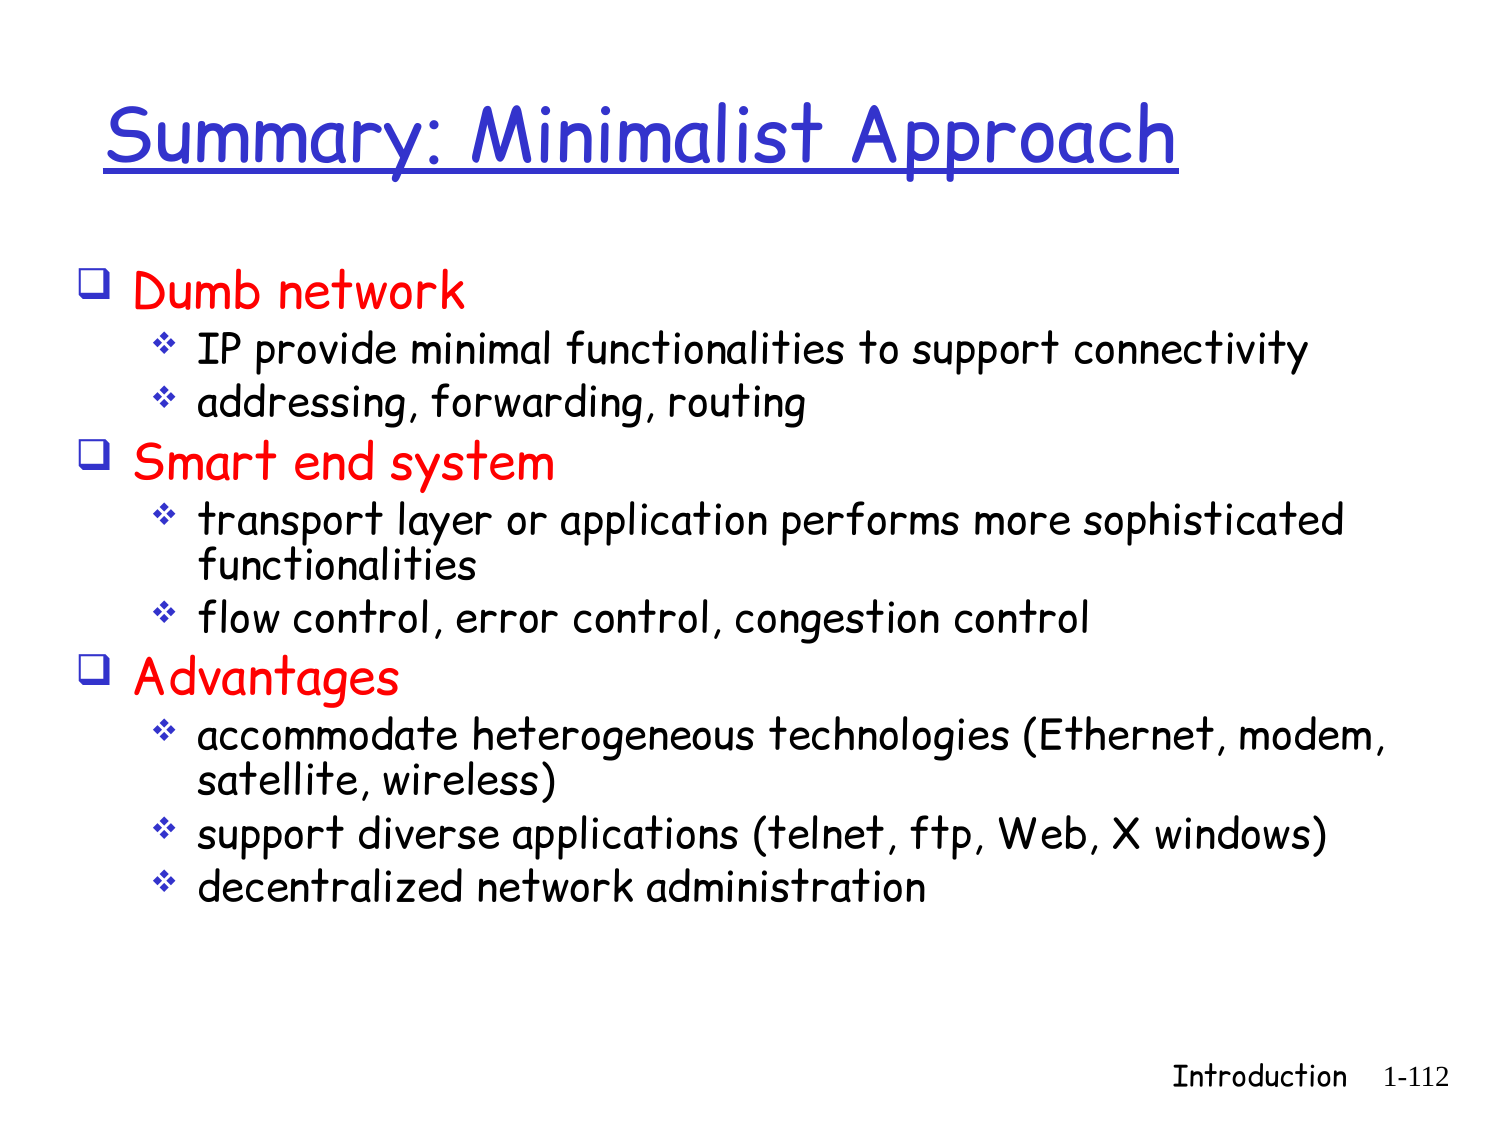

# Summary: Minimalist Approach
Dumb network
IP provide minimal functionalities to support connectivity
addressing, forwarding, routing
Smart end system
transport layer or application performs more sophisticated functionalities
flow control, error control, congestion control
Advantages
accommodate heterogeneous technologies (Ethernet, modem, satellite, wireless)
support diverse applications (telnet, ftp, Web, X windows)
decentralized network administration
 Introduction
1-112